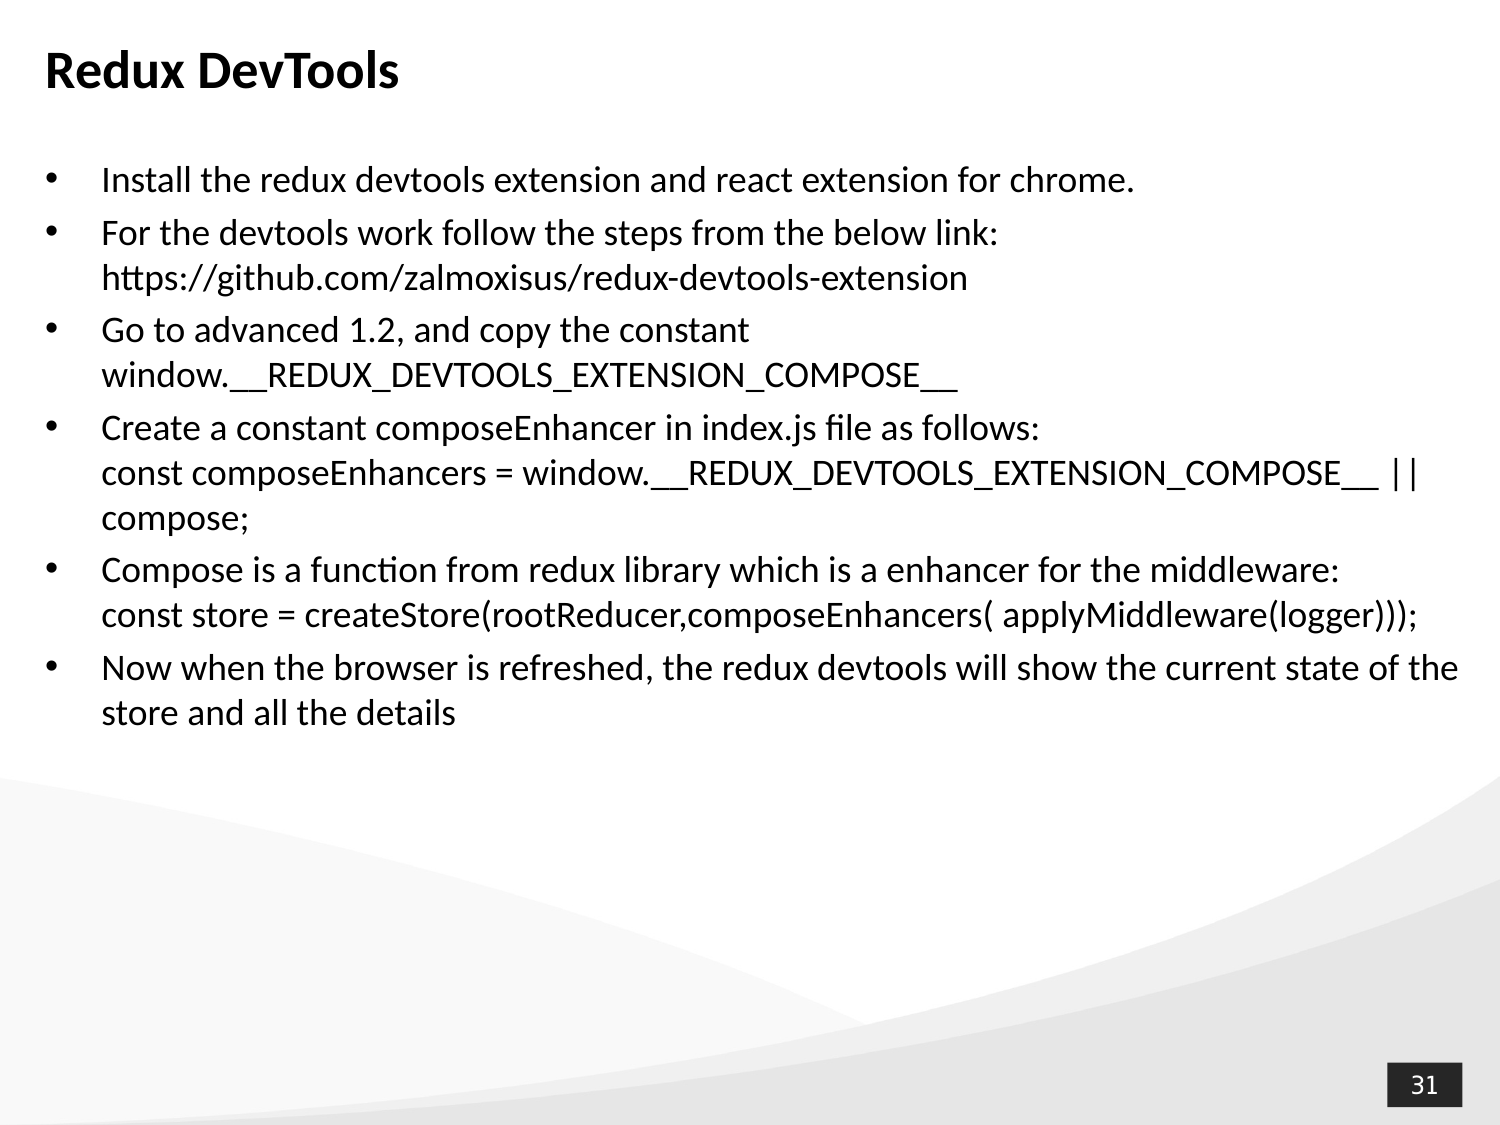

# Redux DevTools
Install the redux devtools extension and react extension for chrome.
For the devtools work follow the steps from the below link:
https://github.com/zalmoxisus/redux-devtools-extension
Go to advanced 1.2, and copy the constant
window.__REDUX_DEVTOOLS_EXTENSION_COMPOSE__
Create a constant composeEnhancer in index.js file as follows:
const composeEnhancers = window.__REDUX_DEVTOOLS_EXTENSION_COMPOSE__ || compose;
Compose is a function from redux library which is a enhancer for the middleware:
const store = createStore(rootReducer,composeEnhancers( applyMiddleware(logger)));
Now when the browser is refreshed, the redux devtools will show the current state of the store and all the details